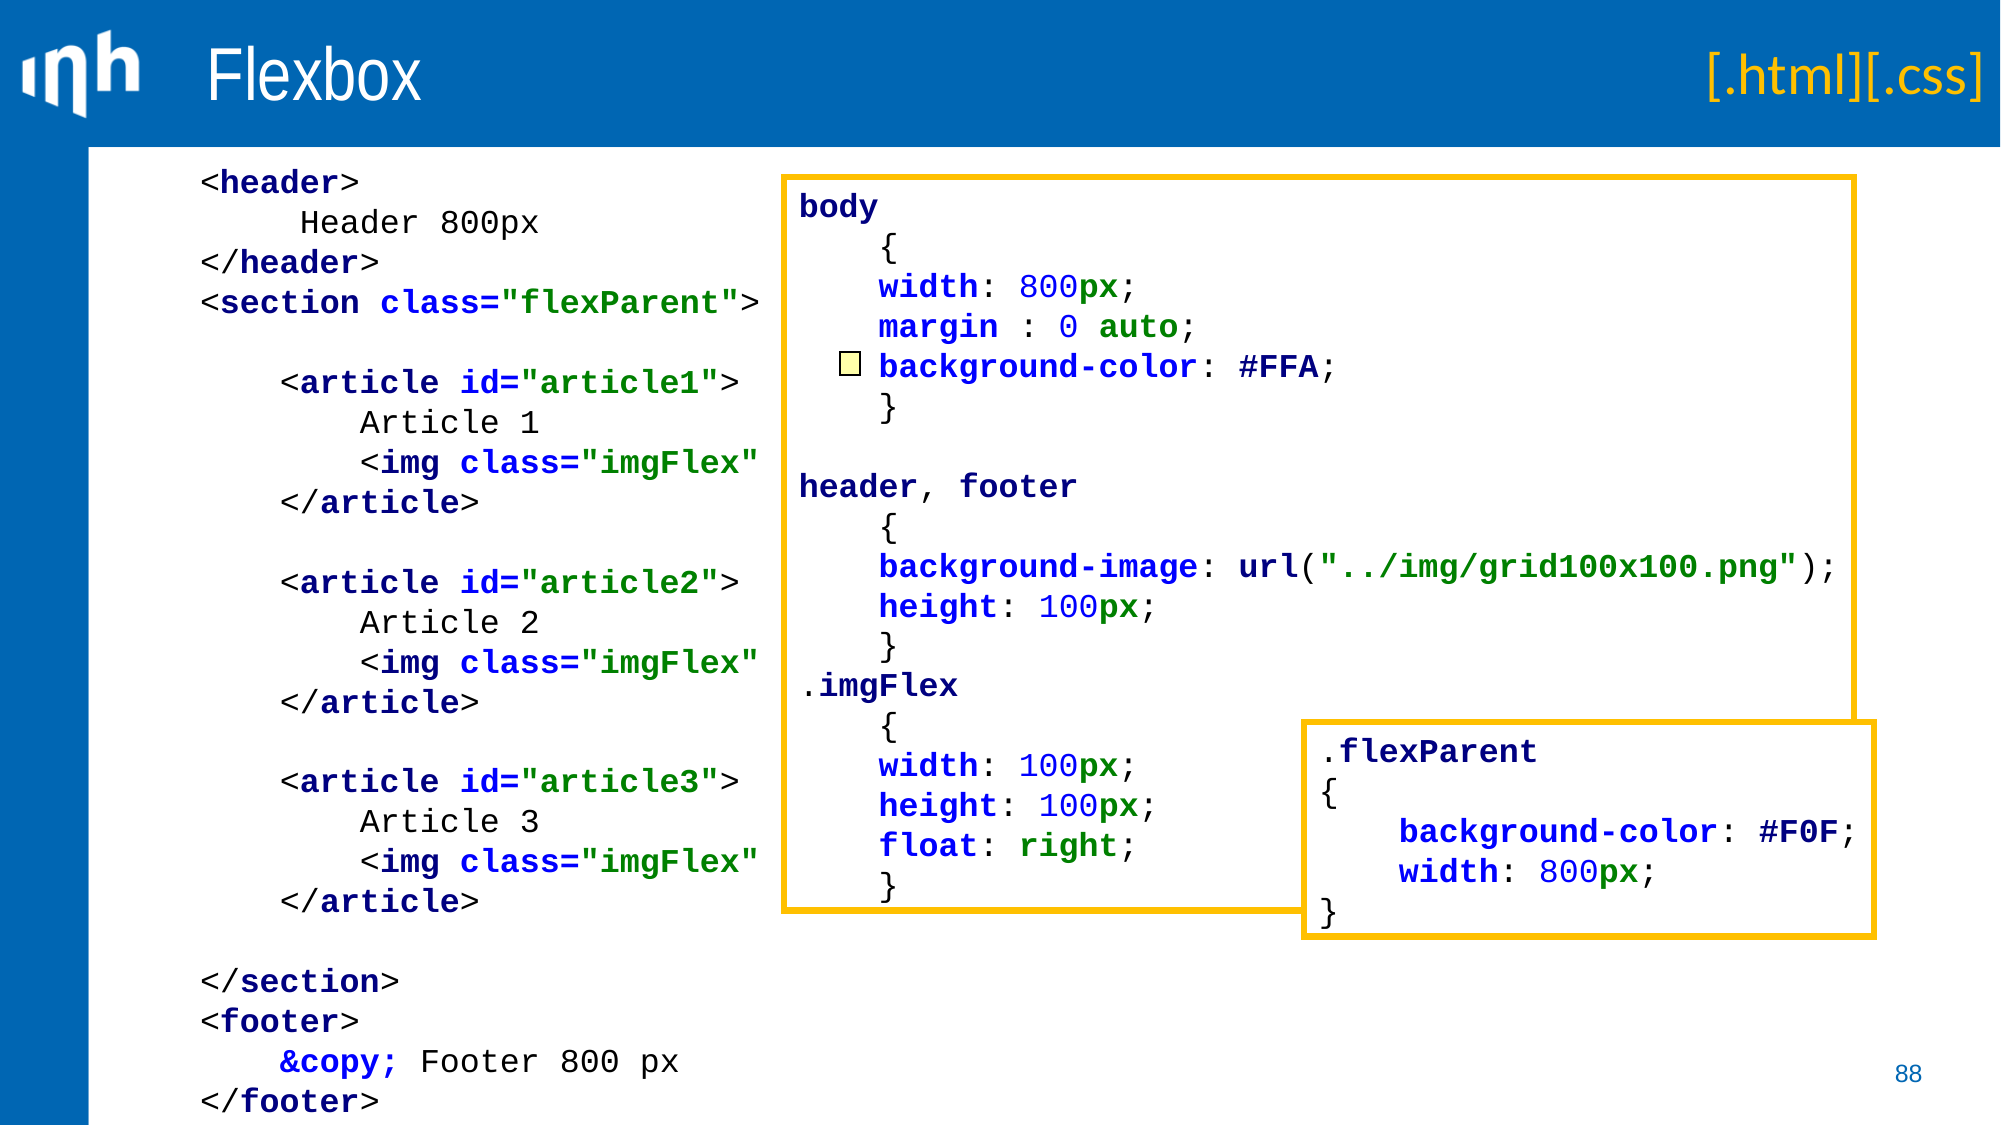

Flexbox
[.html][.css]
<header>
     Header 800px
</header>
<section class="flexParent">
    <article id="article1">
        Article 1
        <img class="imgFlex" src="img/doitflex.png">
    </article>
    <article id="article2">
        Article 2
        <img class="imgFlex" src="img/doitflex.png">
    </article>
    <article id="article3">
        Article 3
        <img class="imgFlex" src="img/doitflex.png">
    </article>
</section>
<footer>
    &copy; Footer 800 px
</footer>
body
    {
    width: 800px;
    margin : 0 auto;
    background-color: #FFA;
    }
header, footer
    {
    background-image: url("../img/grid100x100.png");
    height: 100px;
    }
.imgFlex
    {
    width: 100px;
    height: 100px;
    float: right;
    }

.flexParent
{
    background-color: #F0F;
    width: 800px;
}
88